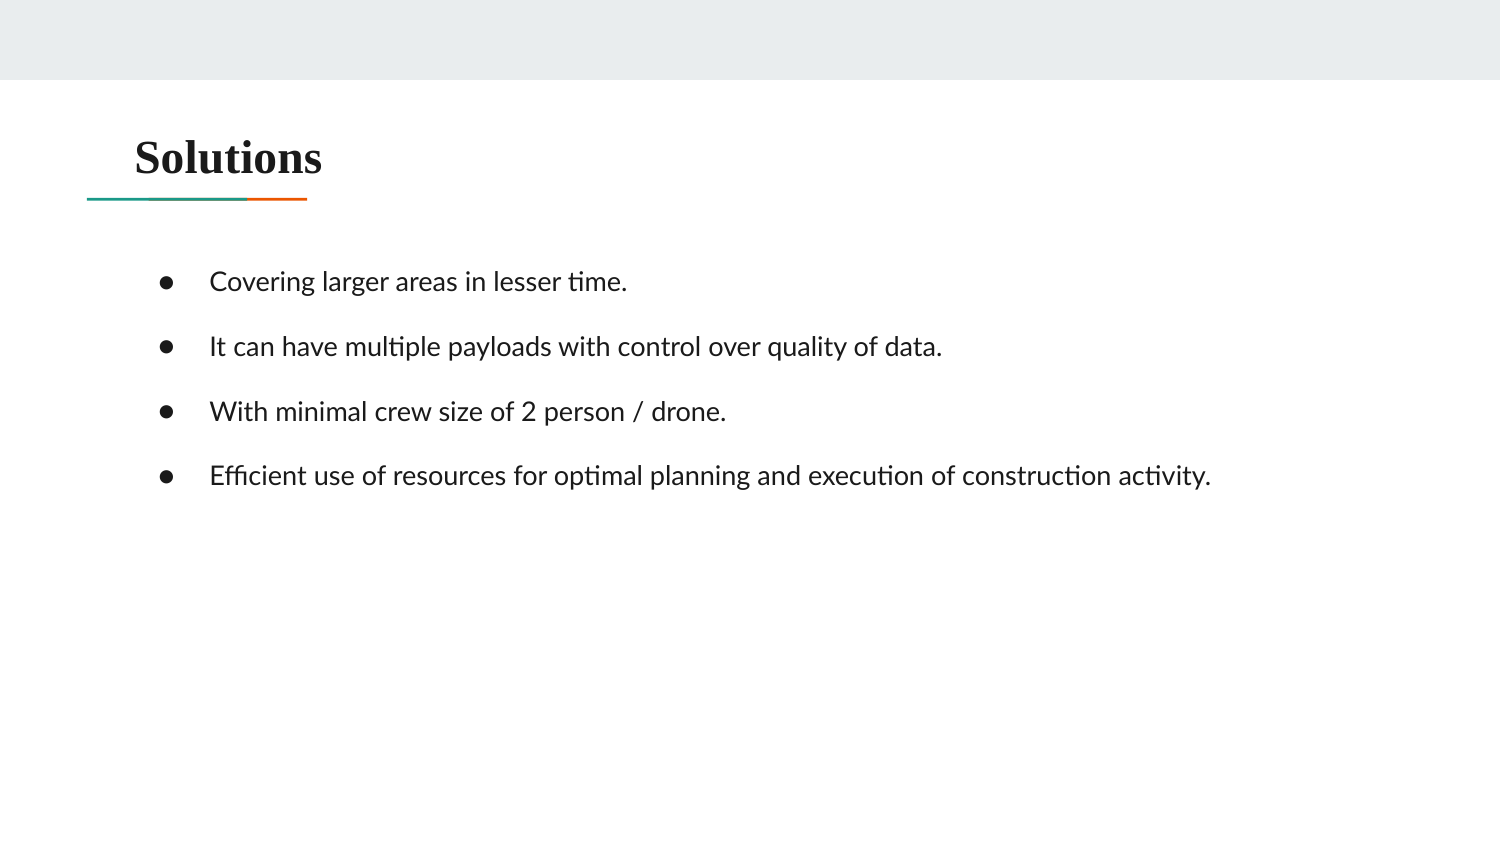

# Solutions
Covering larger areas in lesser time.
It can have multiple payloads with control over quality of data.
With minimal crew size of 2 person / drone.
Efficient use of resources for optimal planning and execution of construction activity.